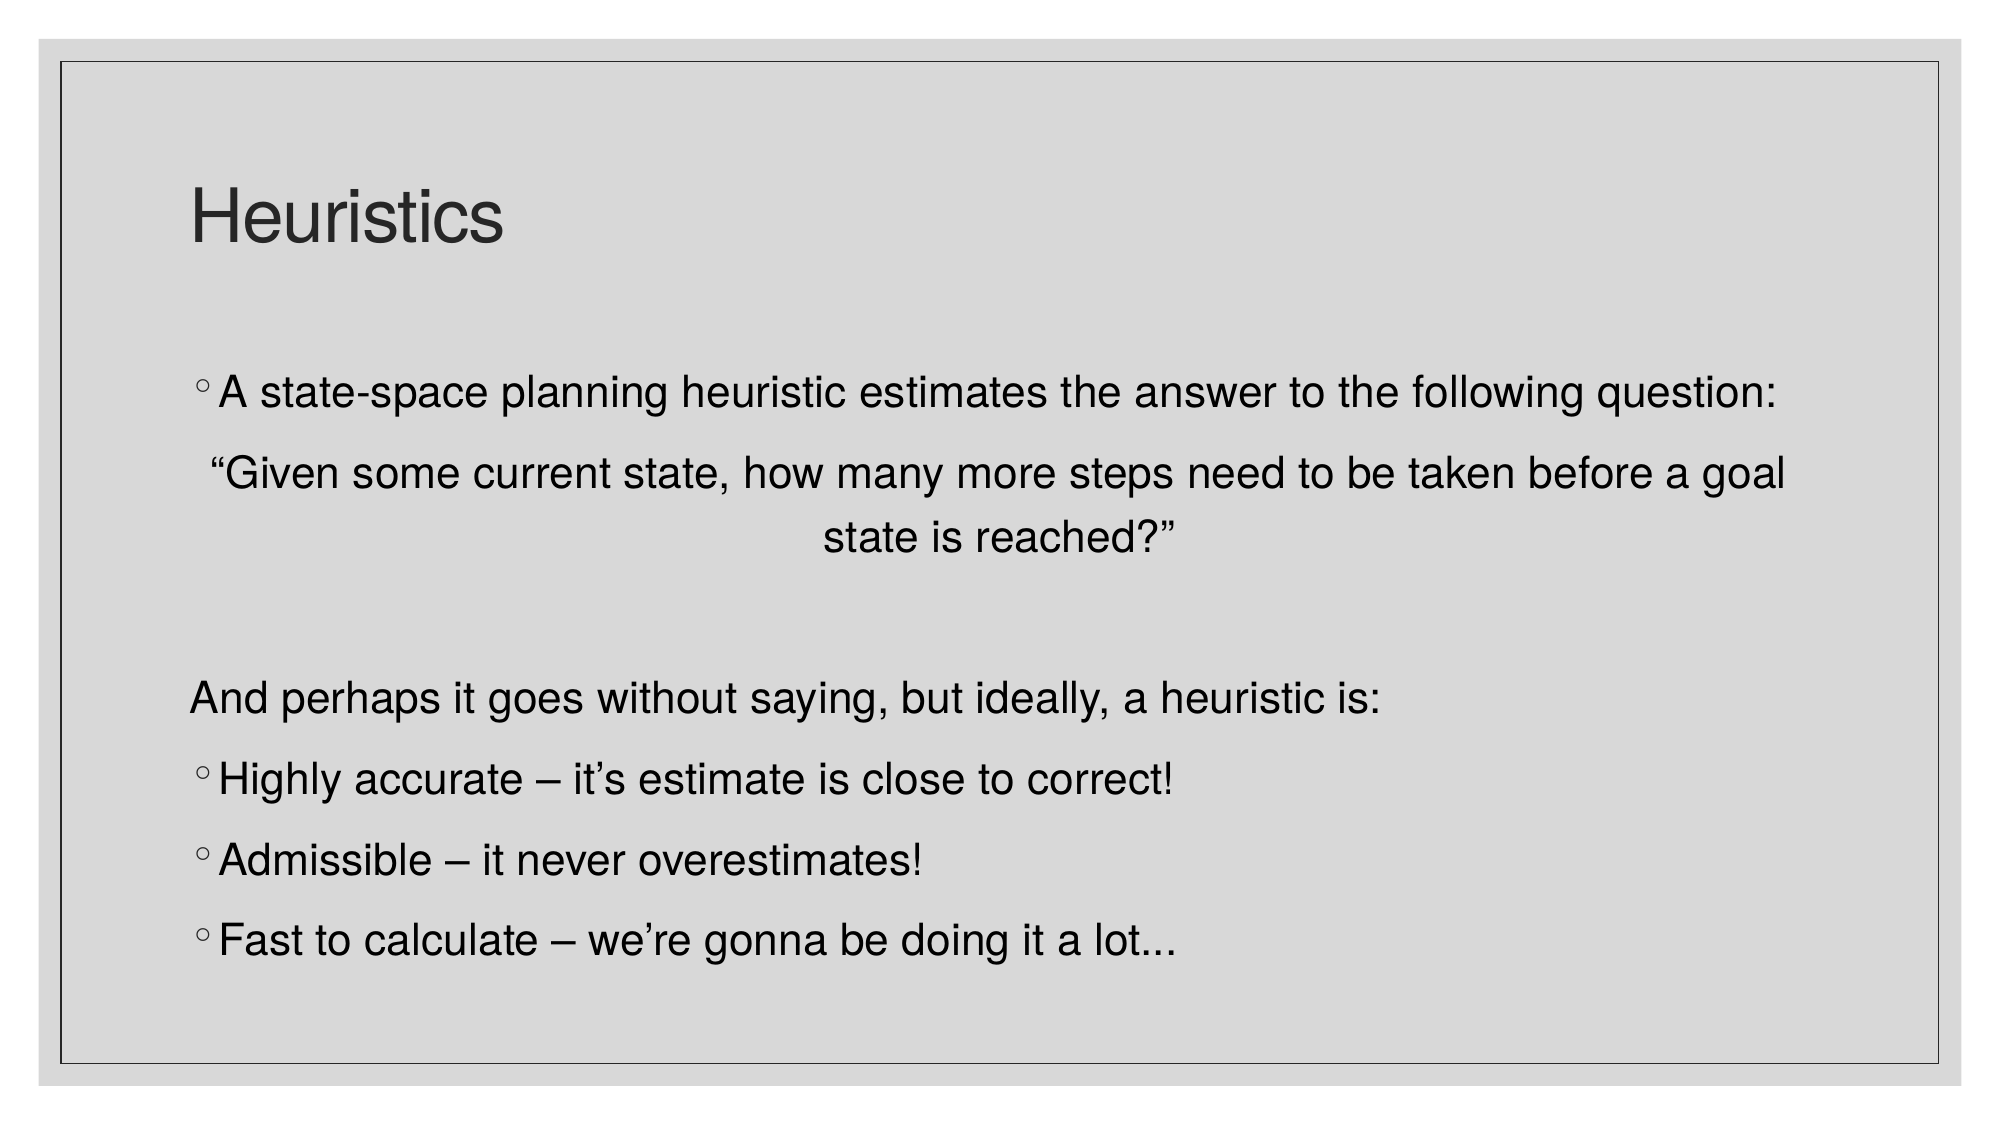

# Heuristics
A state-space planning heuristic estimates the answer to the following question:
“Given some current state, how many more steps need to be taken before a goal state is reached?”

And perhaps it goes without saying, but ideally, a heuristic is:
Highly accurate – it’s estimate is close to correct!
Admissible – it never overestimates!
Fast to calculate – we’re gonna be doing it a lot...